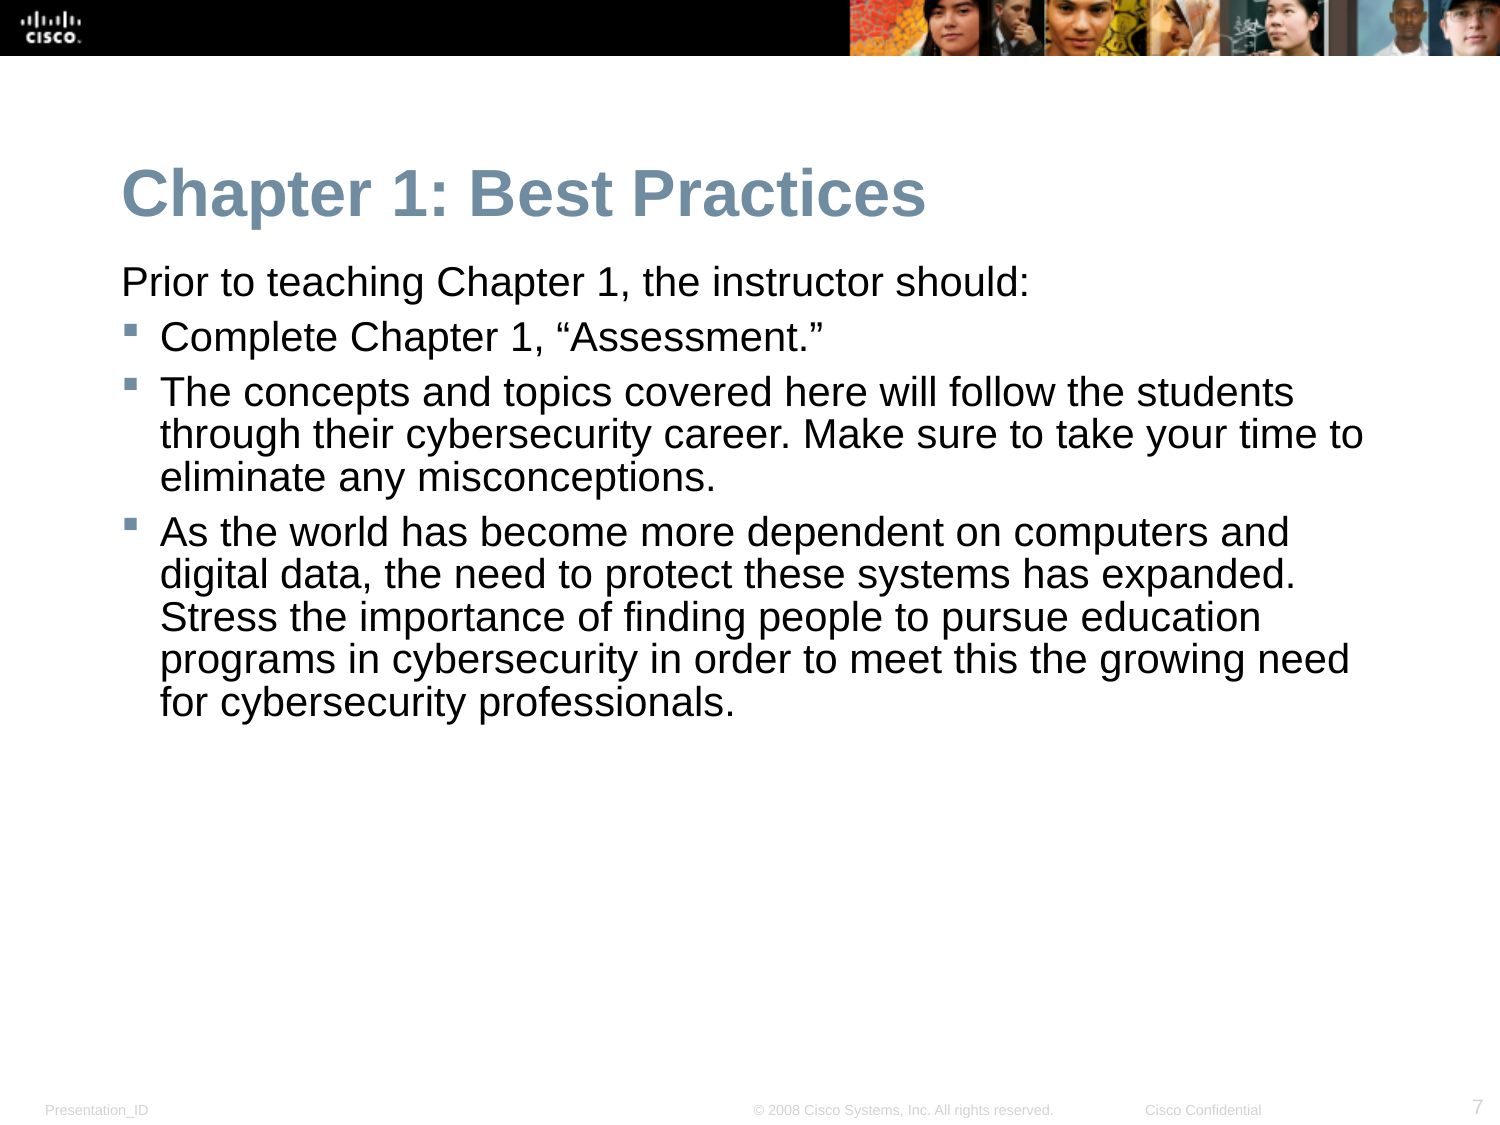

Chapter 1: Best Practices
Prior to teaching Chapter 1, the instructor should:
Complete Chapter 1, “Assessment.”
The concepts and topics covered here will follow the students through their cybersecurity career. Make sure to take your time to eliminate any misconceptions.
As the world has become more dependent on computers and digital data, the need to protect these systems has expanded. Stress the importance of finding people to pursue education programs in cybersecurity in order to meet this the growing need for cybersecurity professionals.